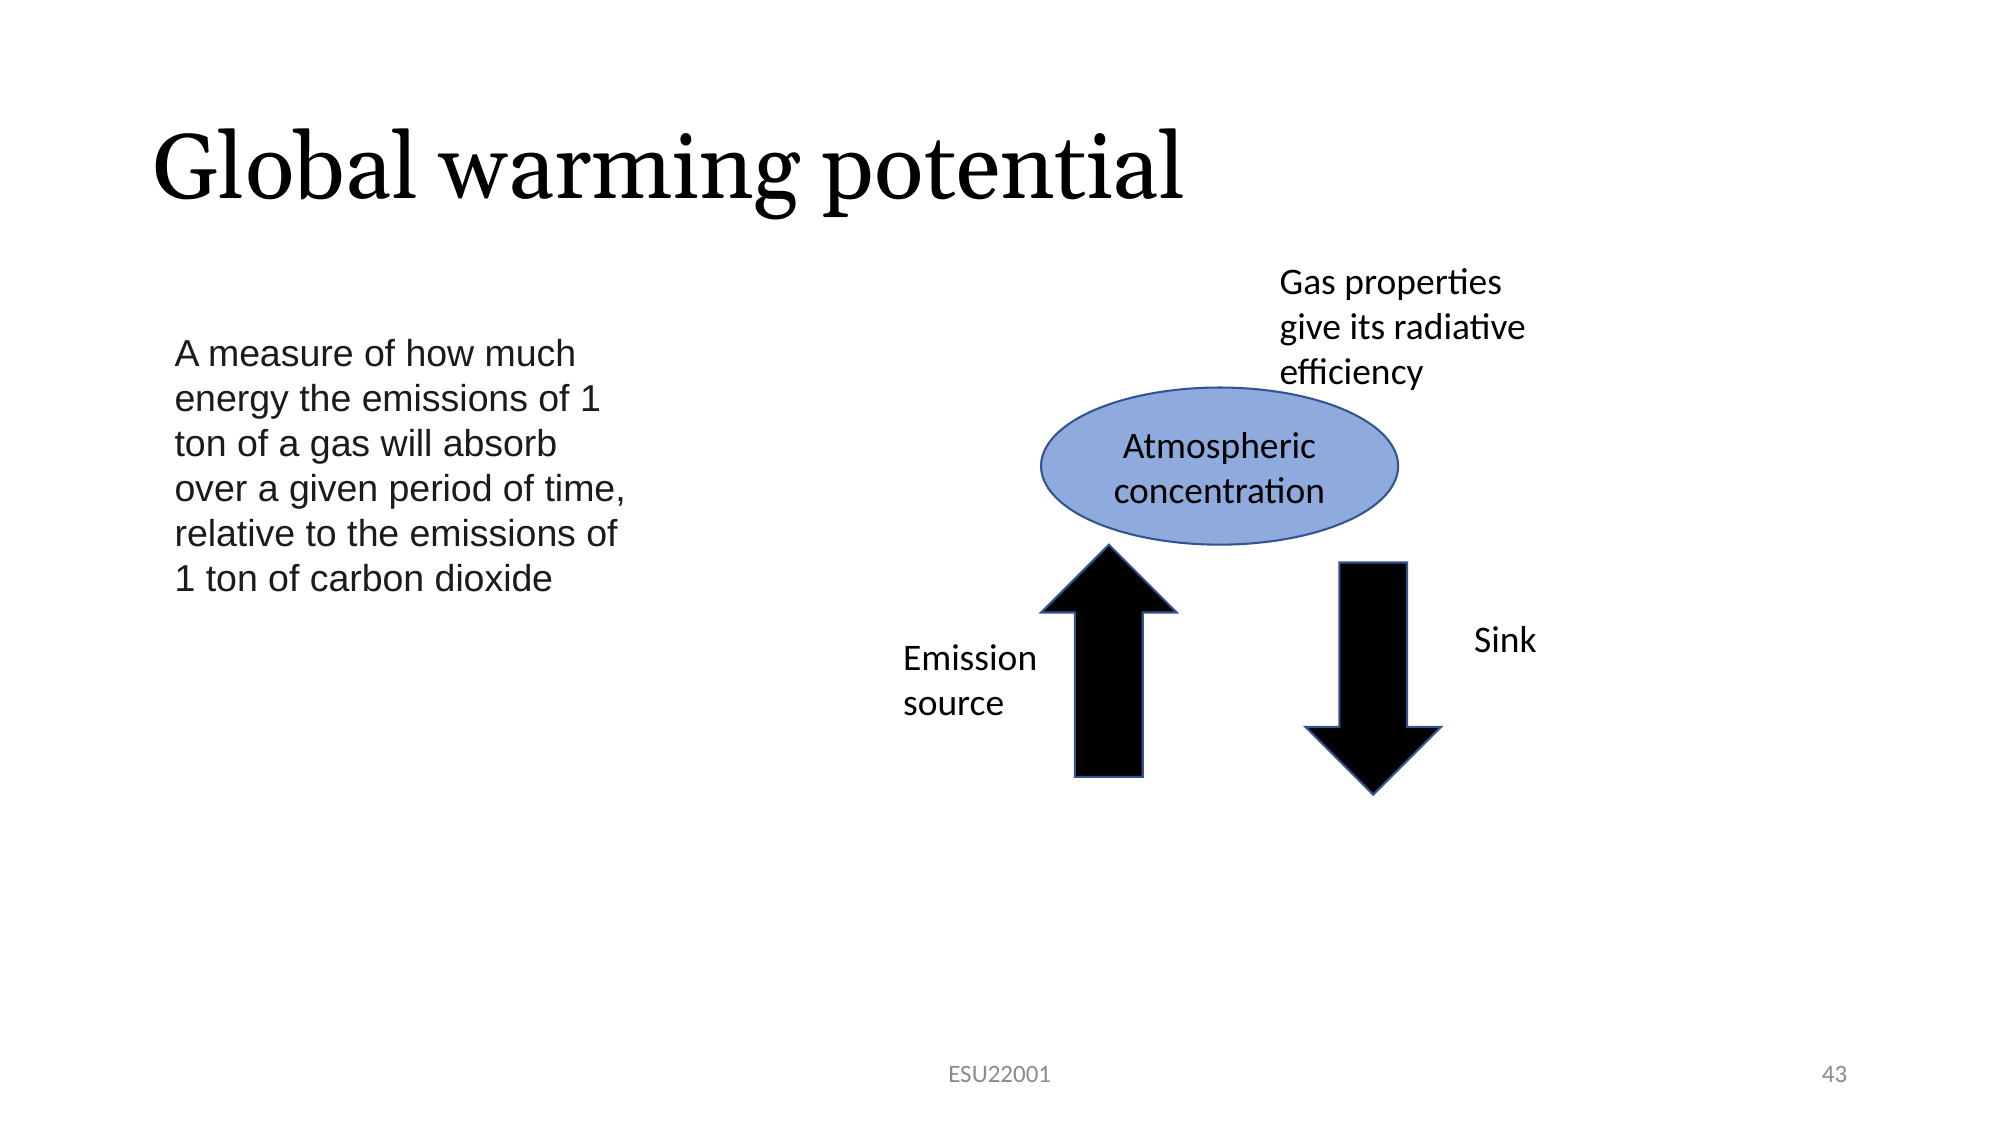

# Global warming potential
Gas properties give its radiative efficiency
A measure of how much energy the emissions of 1 ton of a gas will absorb over a given period of time, relative to the emissions of 1 ton of carbon dioxide
Atmospheric concentration

Sink
Emission source
ESU22001
43